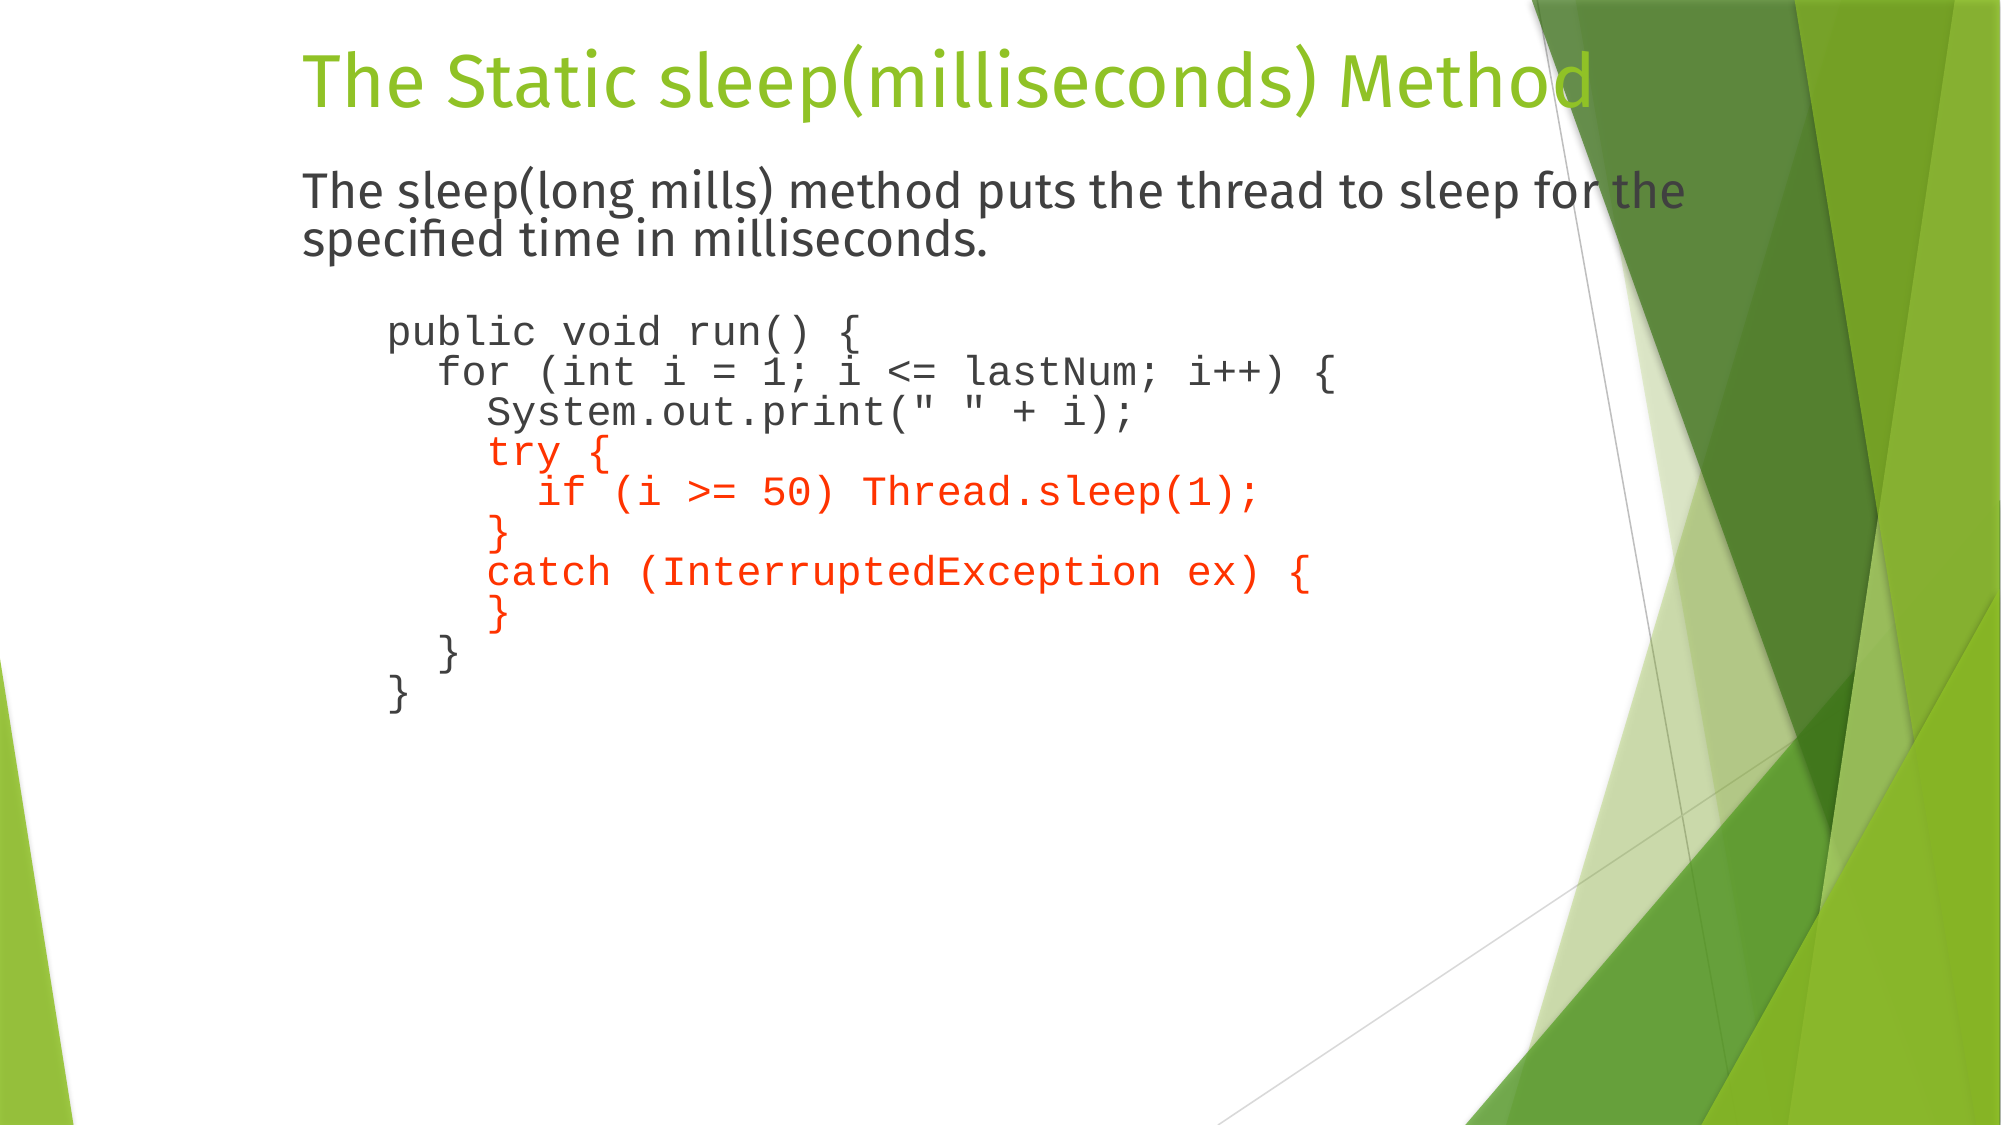

# The Static sleep(milliseconds) Method
The sleep(long mills) method puts the thread to sleep for the specified time in milliseconds.

public void run() {
  for (int i = 1; i <= lastNum; i++) {
    System.out.print(" " + i);
    try {
      if (i >= 50) Thread.sleep(1);
    }
    catch (InterruptedException ex) {
    }
  }
}

15